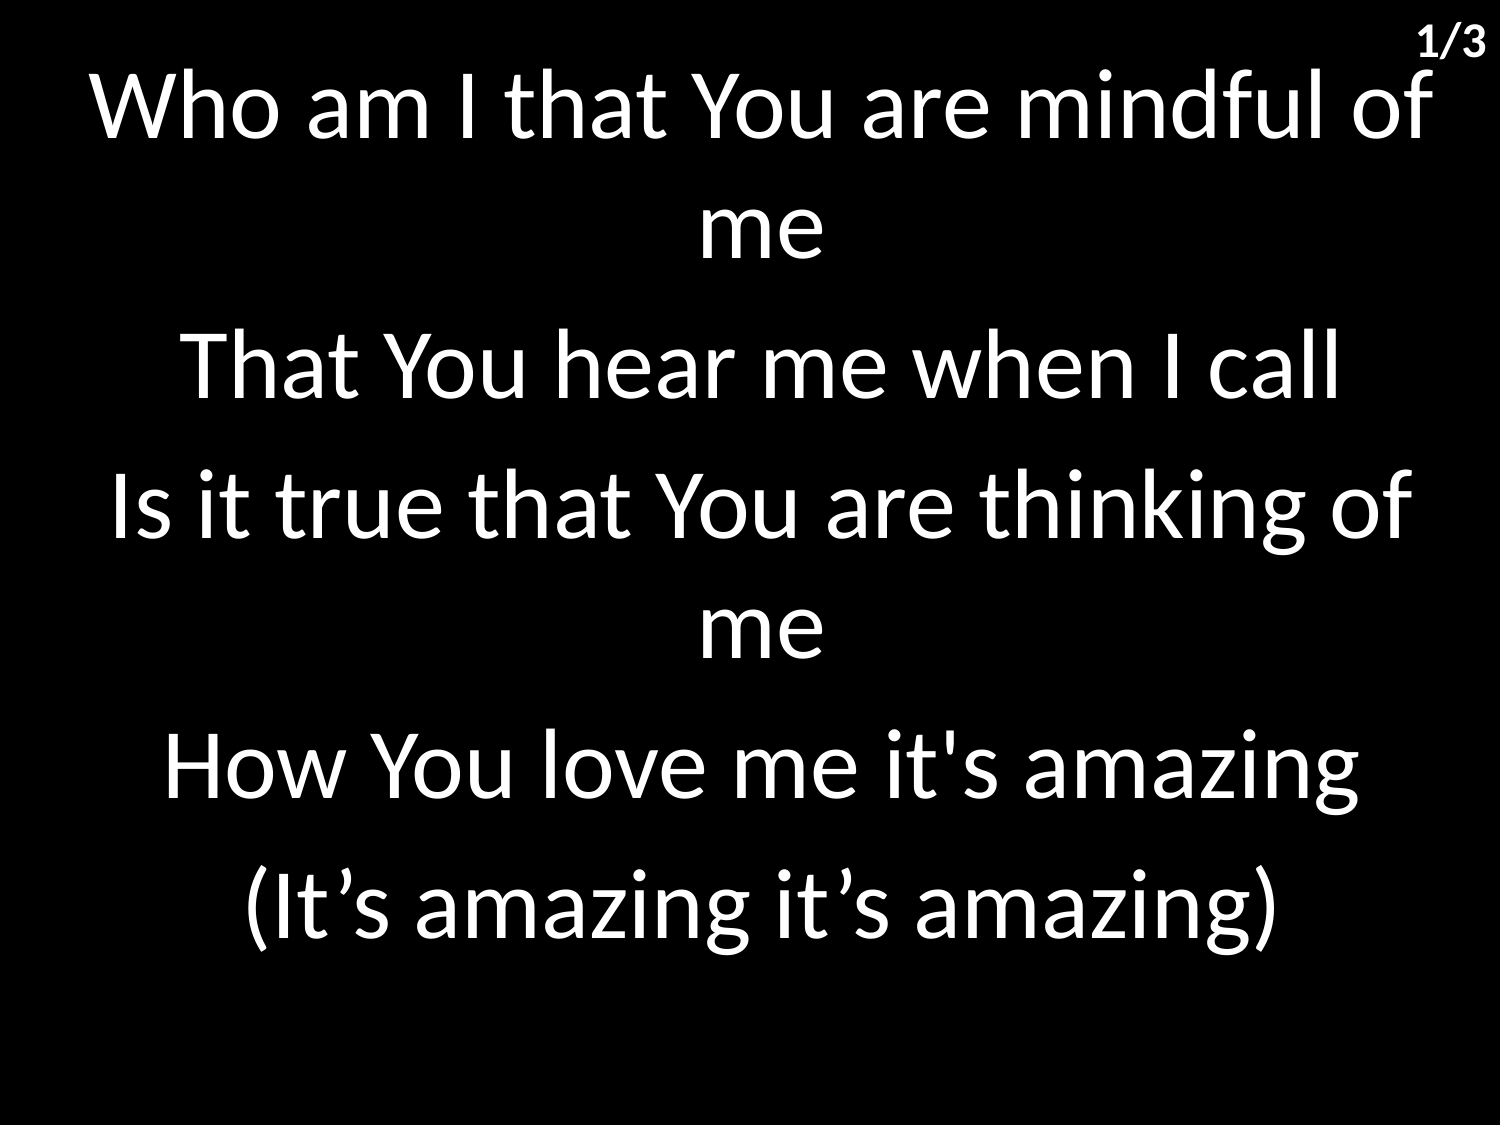

1/3
Who am I that You are mindful of me
That You hear me when I call
Is it true that You are thinking of me
How You love me it's amazing
(It’s amazing it’s amazing)